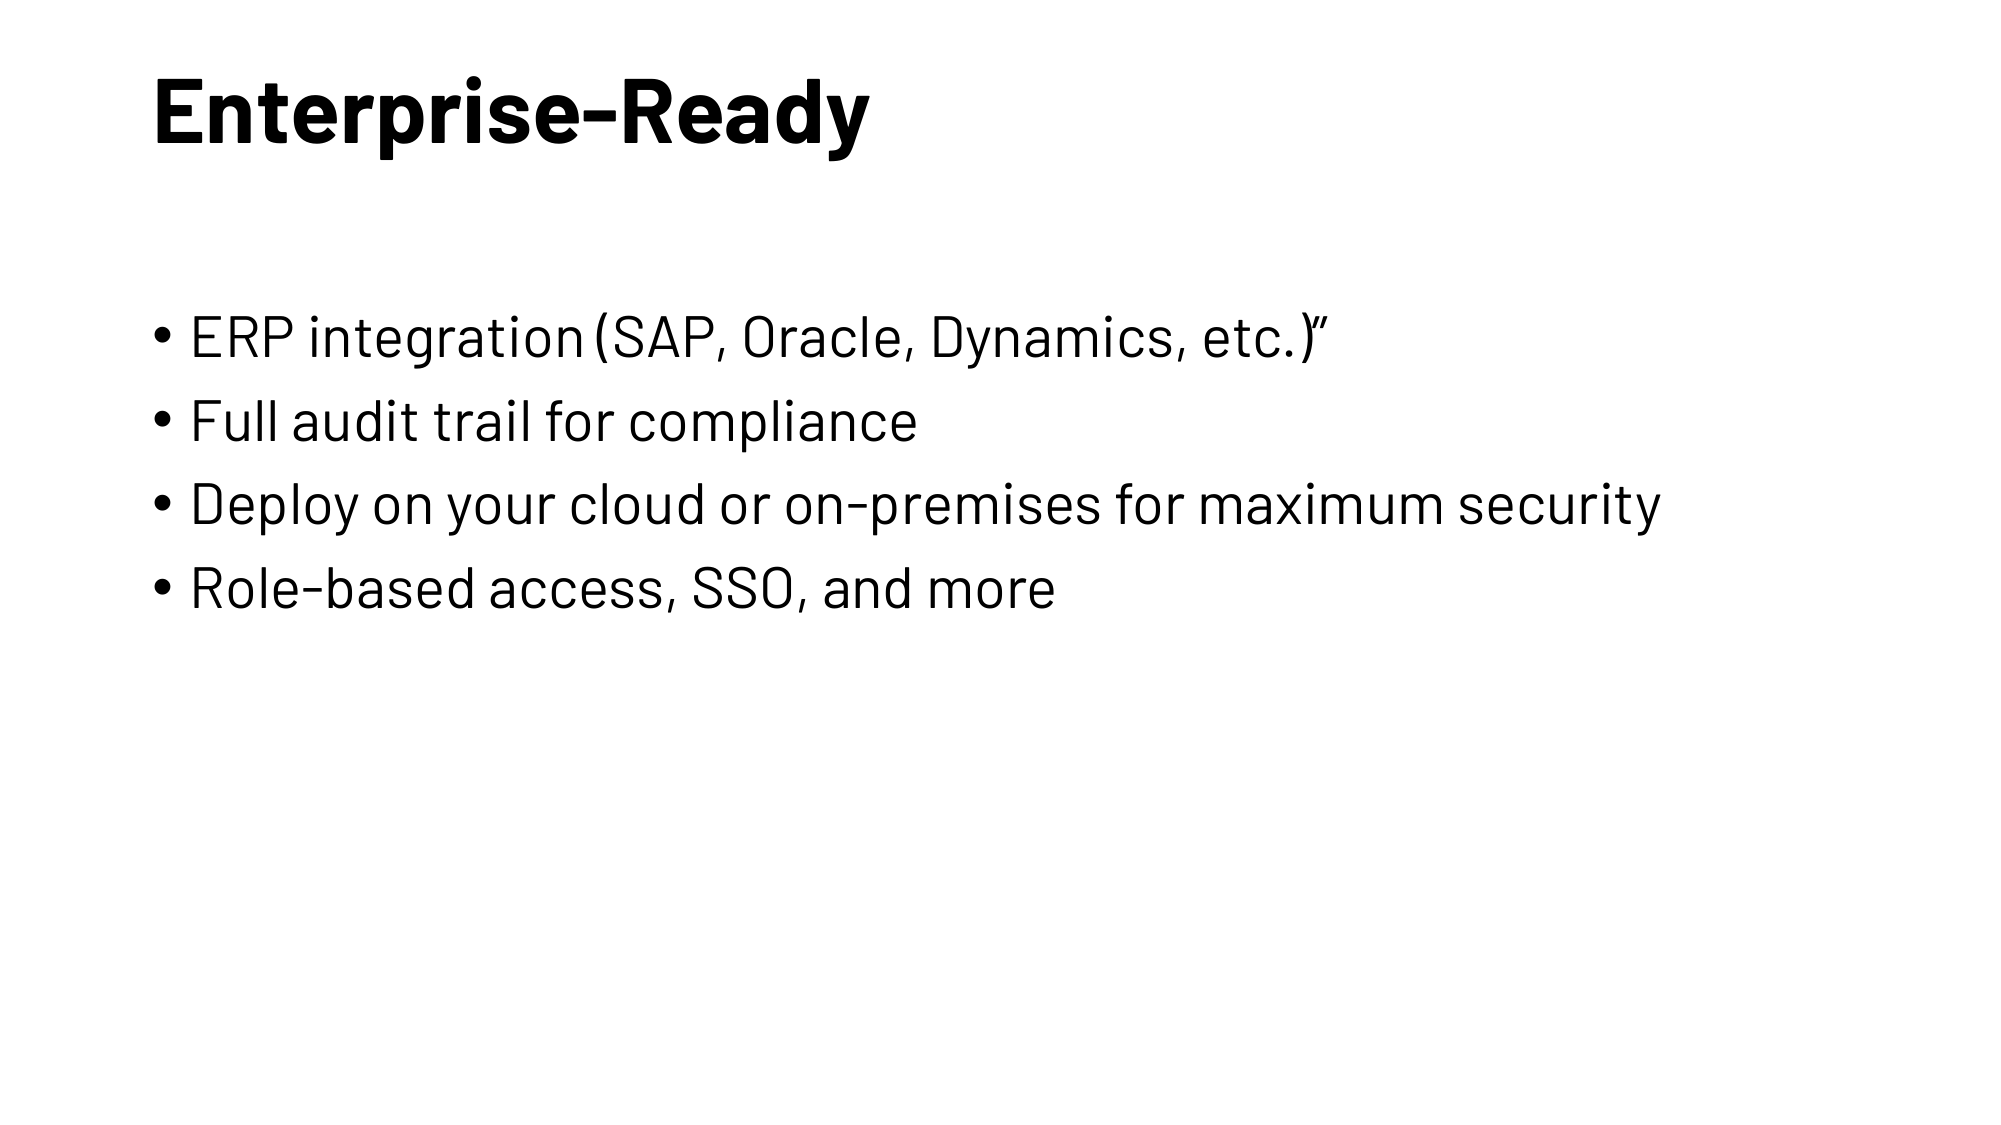

# Enterprise-Ready
ERP integration (SAP, Oracle, Dynamics, etc.)”
Full audit trail for compliance
Deploy on your cloud or on-premises for maximum security
Role-based access, SSO, and more